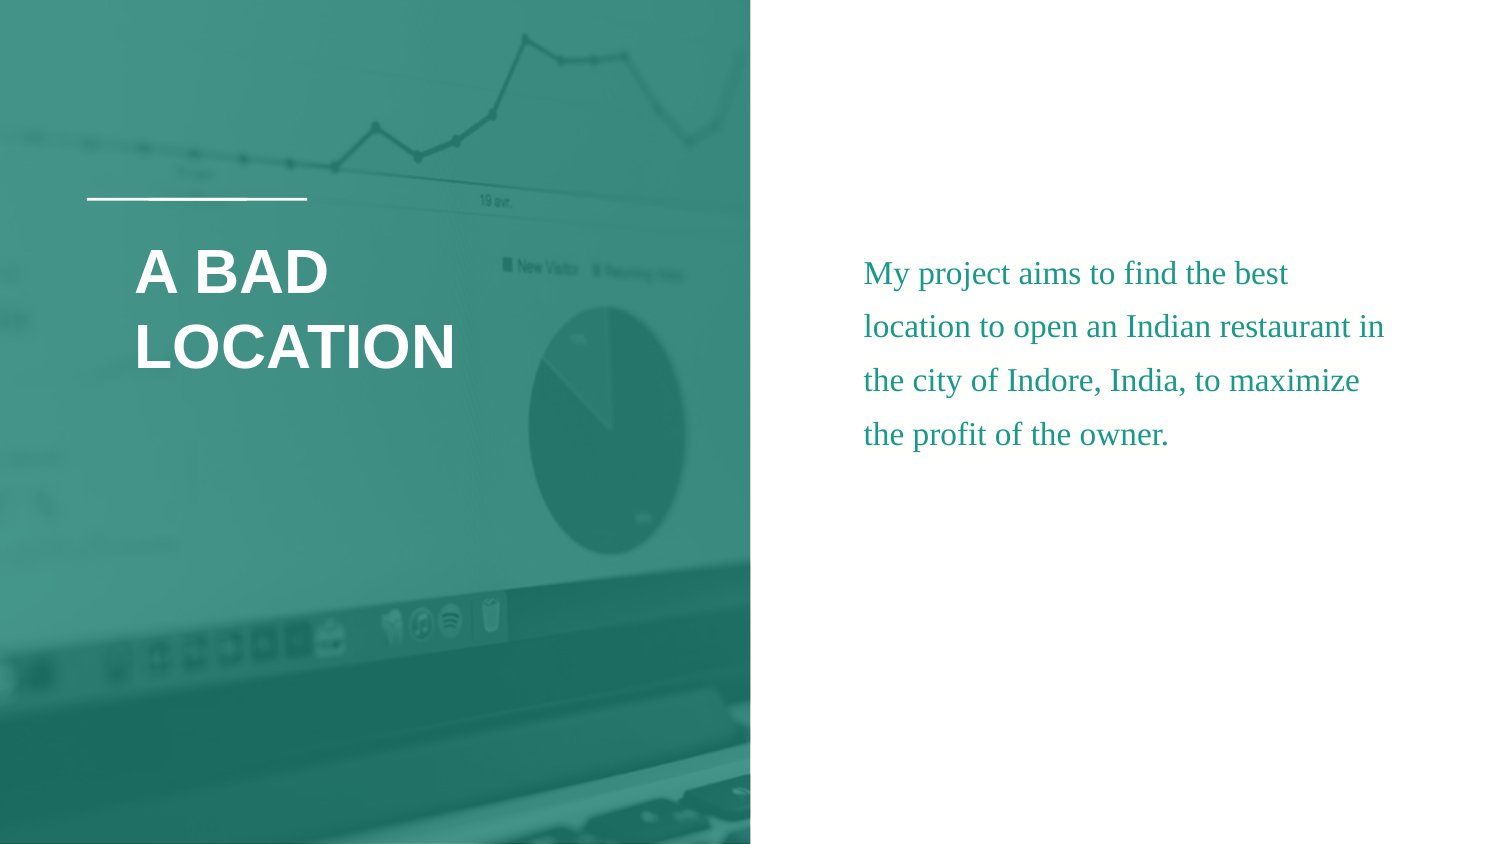

# A BAD LOCATION

My project aims to find the best location to open an Indian restaurant in the city of Indore, India, to maximize the profit of the owner.